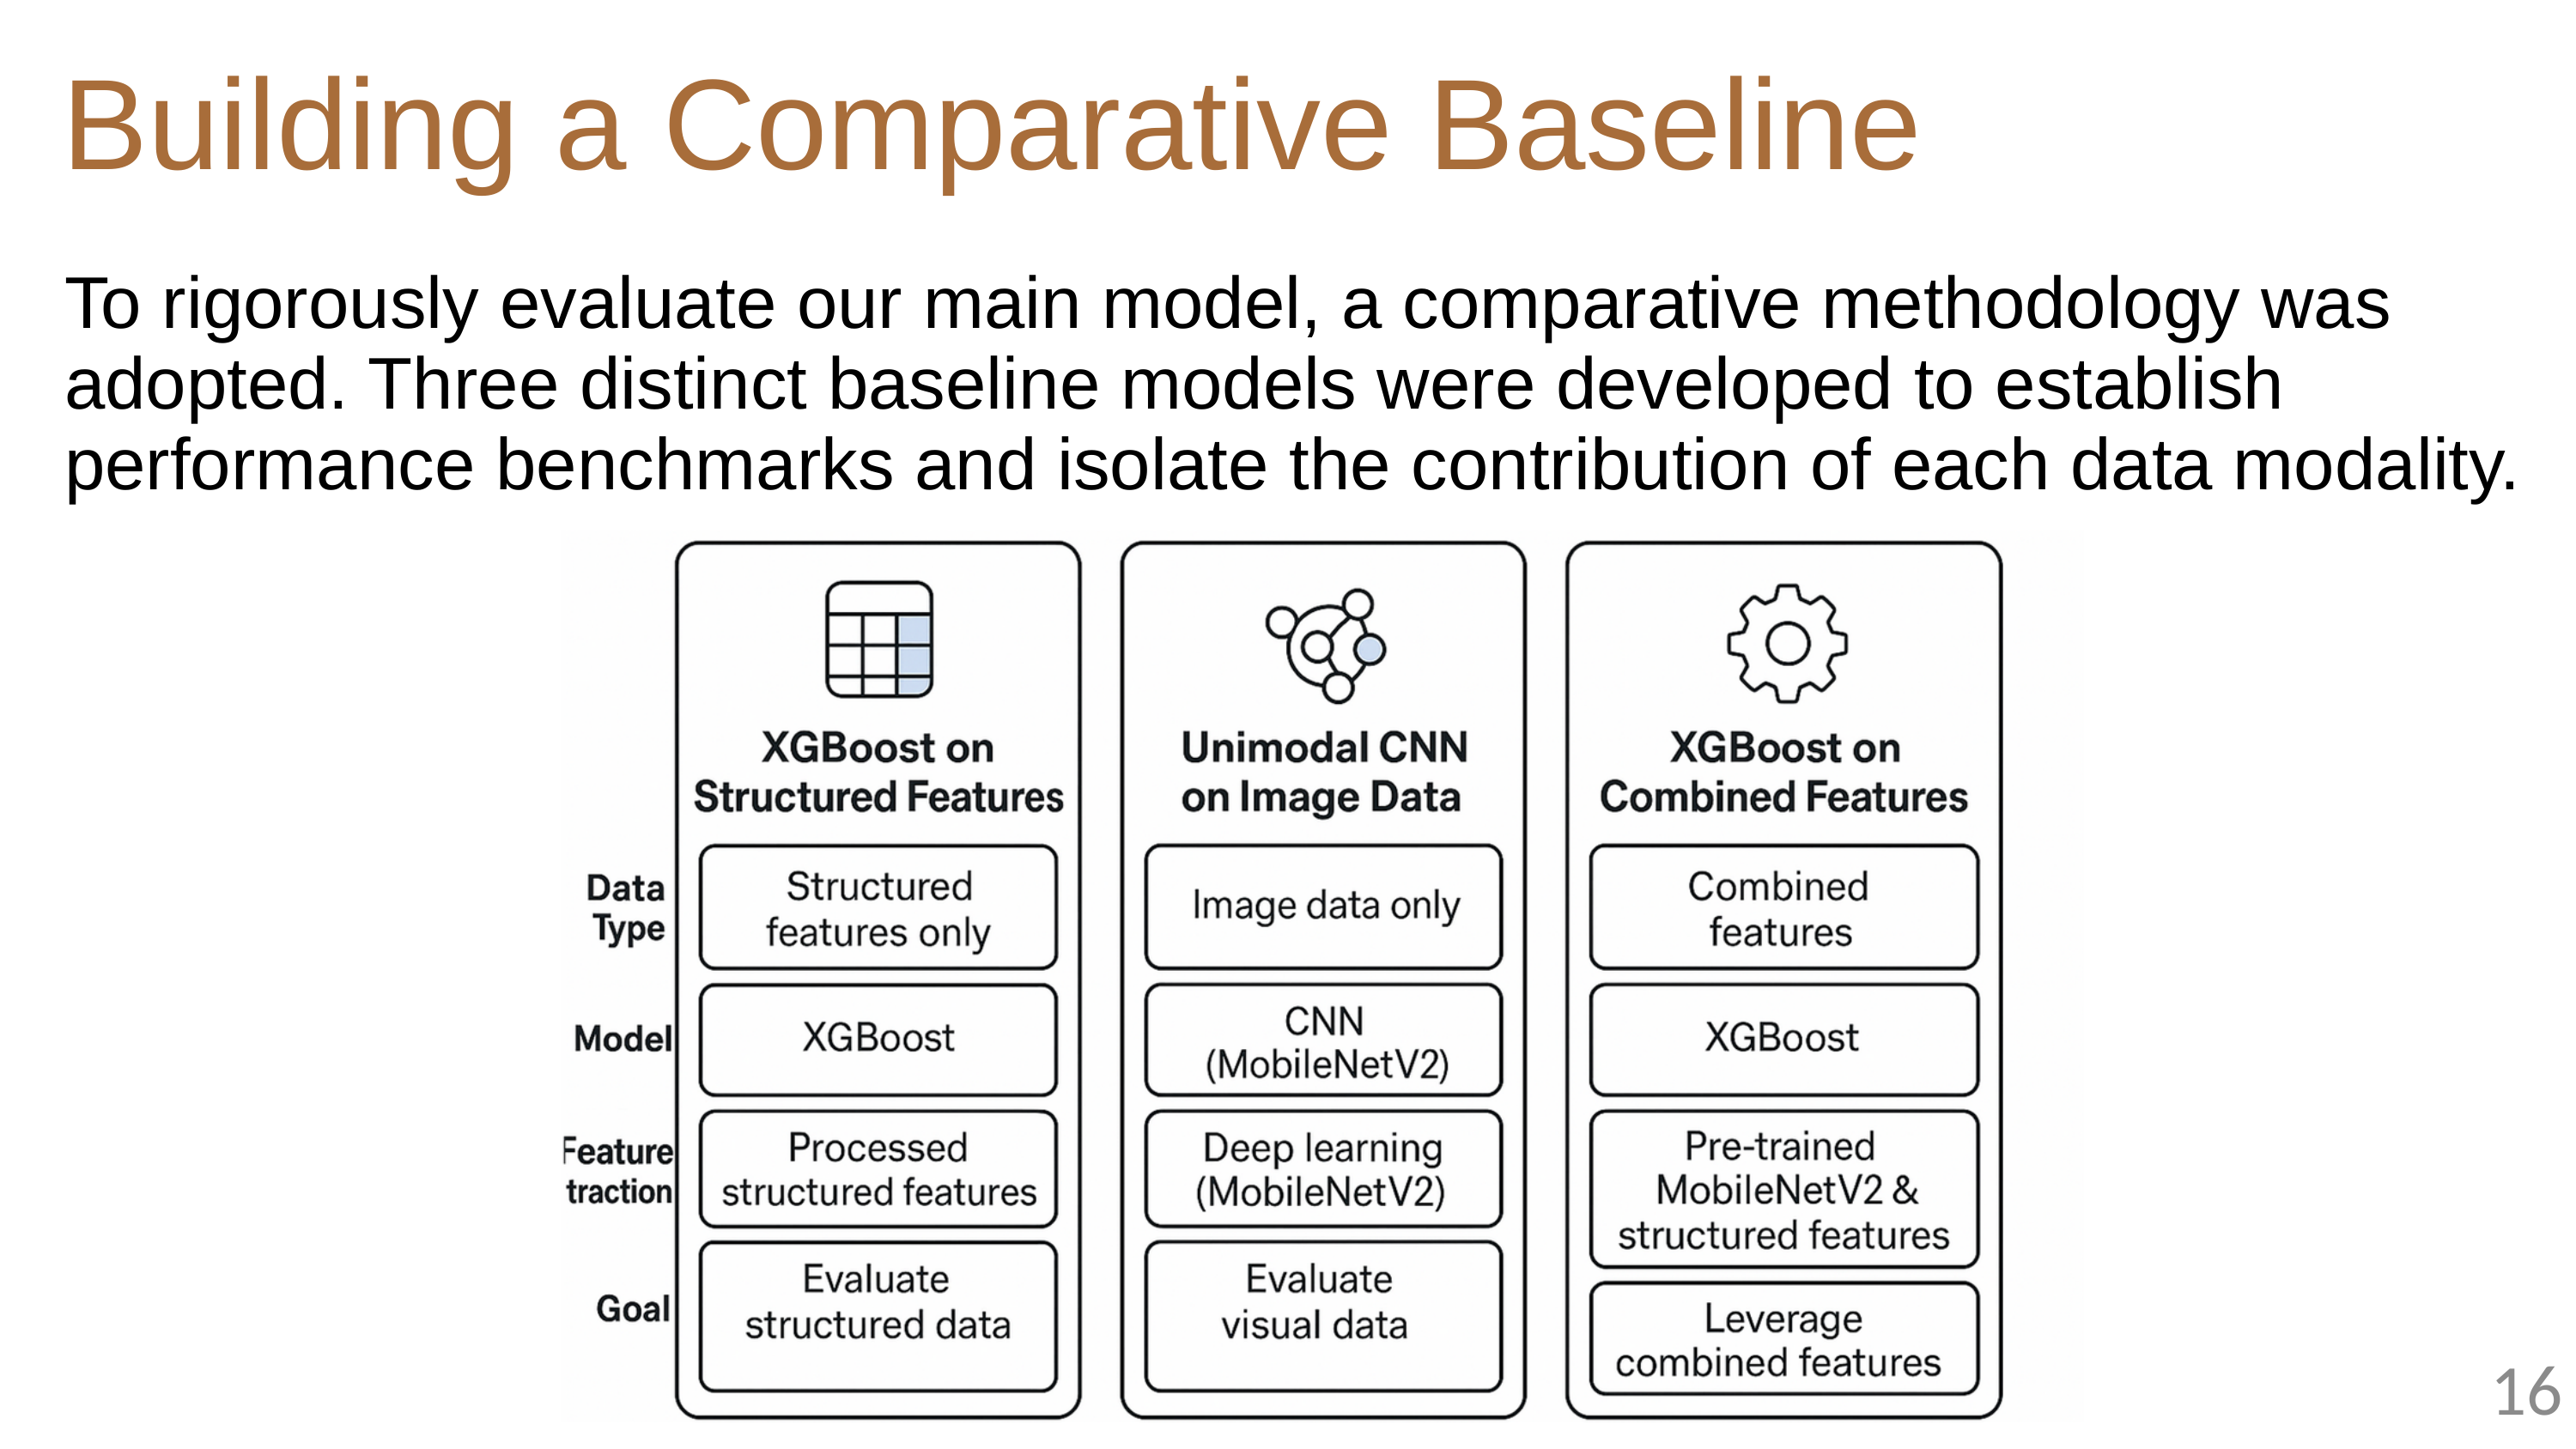

Building a Comparative Baseline
To rigorously evaluate our main model, a comparative methodology was adopted. Three distinct baseline models were developed to establish performance benchmarks and isolate the contribution of each data modality.

16